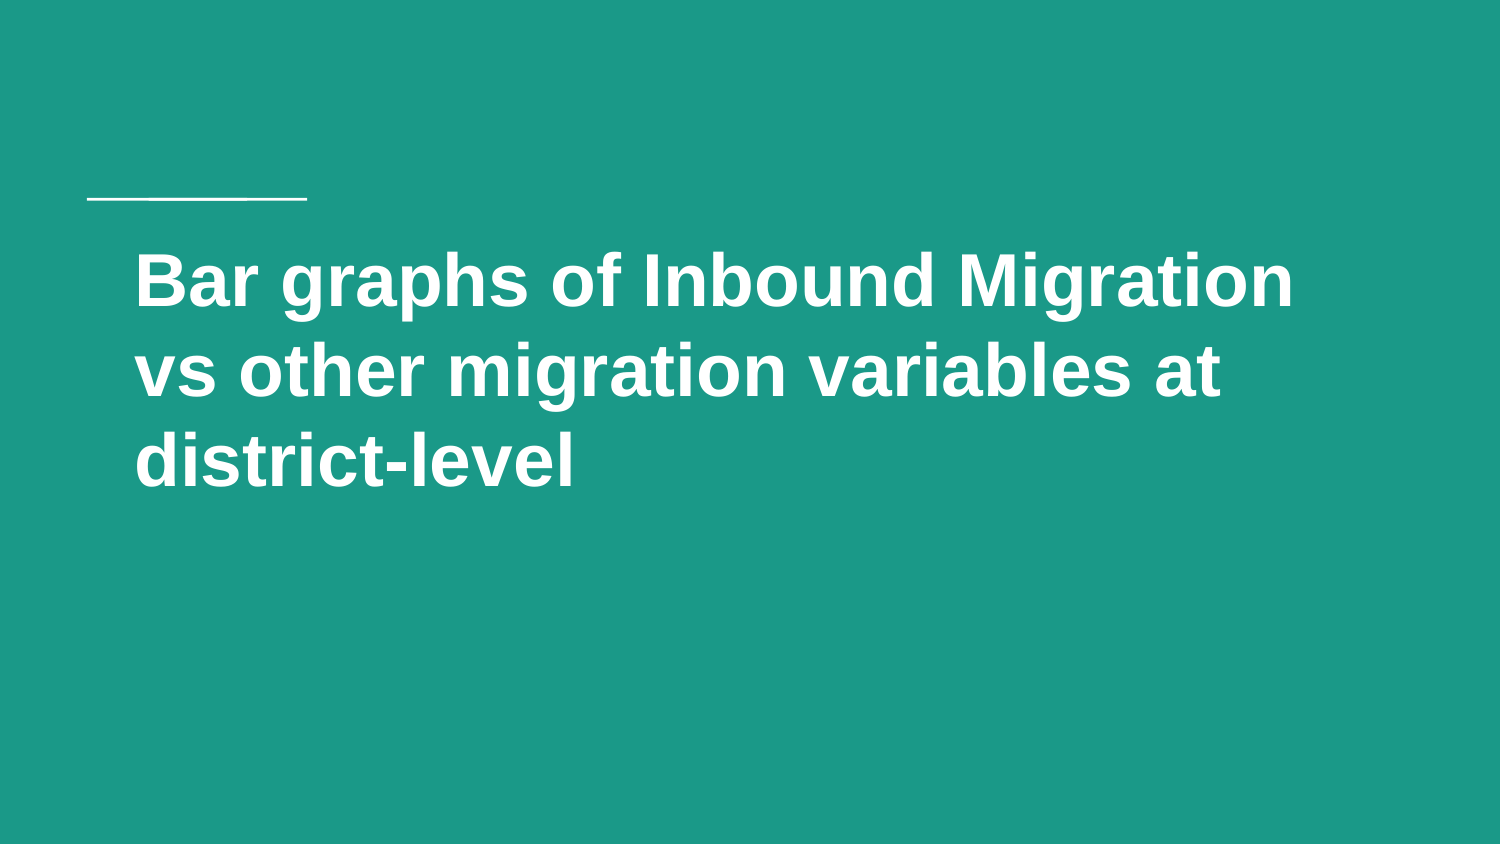

# Bar graphs of Inbound Migration vs other migration variables at district-level